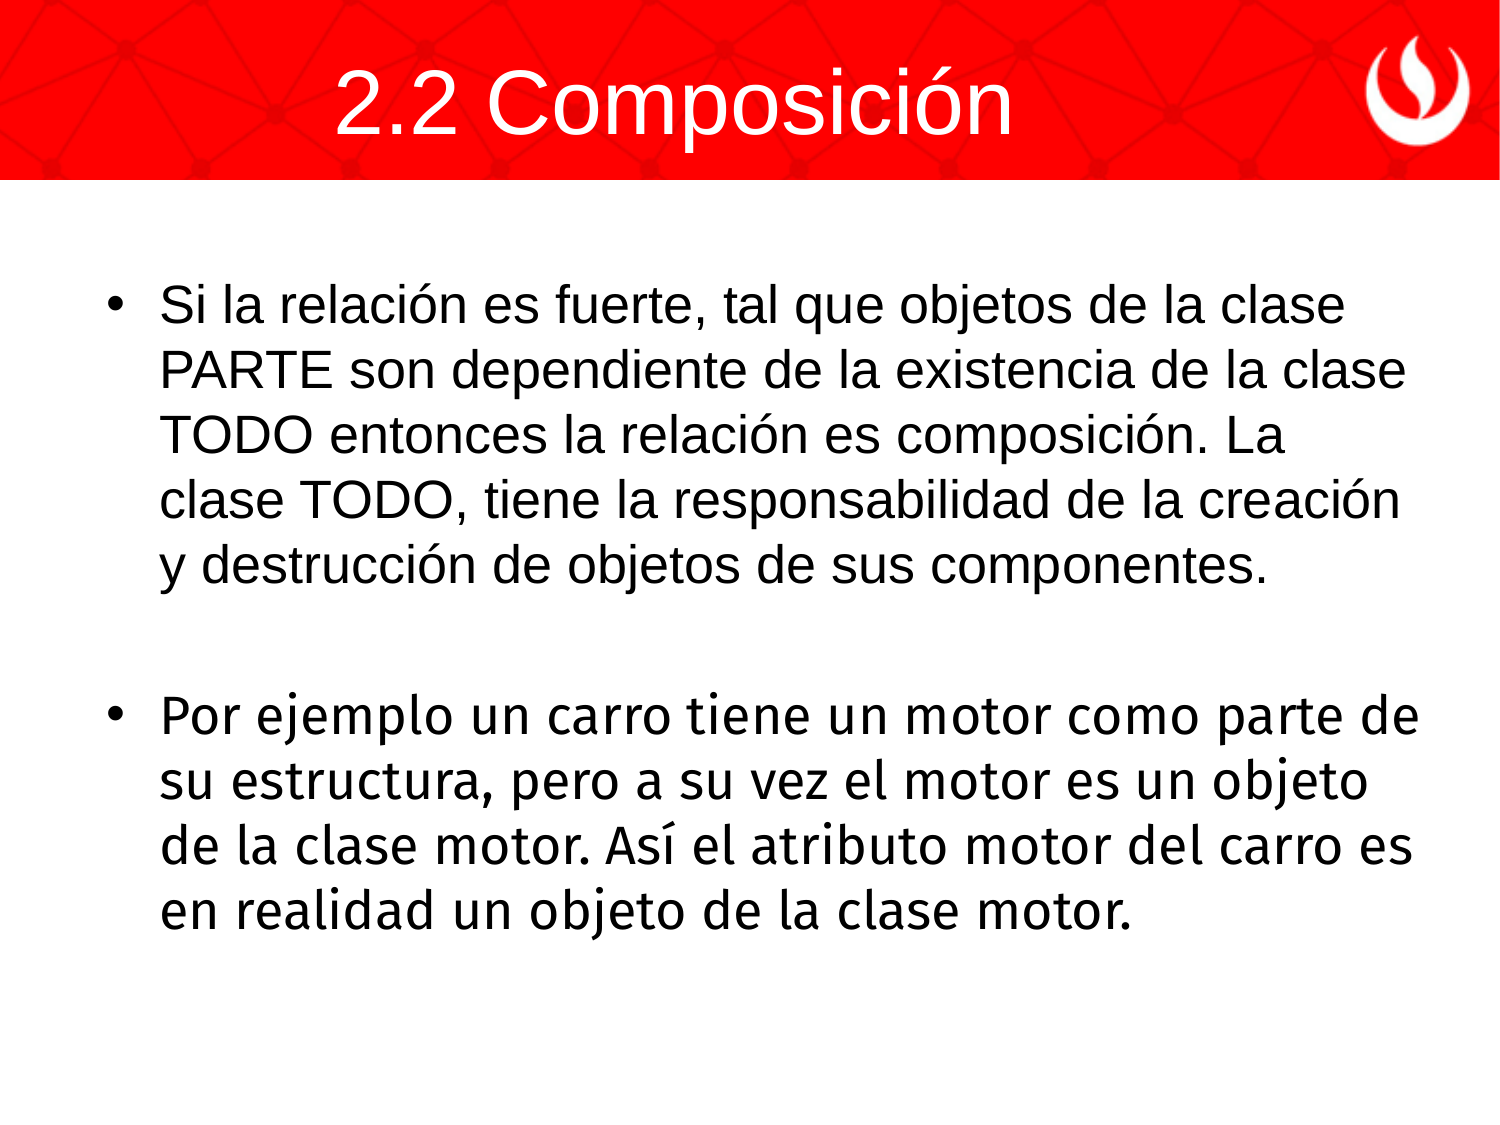

2.2 Composición
Si la relación es fuerte, tal que objetos de la clase PARTE son dependiente de la existencia de la clase TODO entonces la relación es composición. La clase TODO, tiene la responsabilidad de la creación y destrucción de objetos de sus componentes.

Por ejemplo un carro tiene un motor como parte de su estructura, pero a su vez el motor es un objeto de la clase motor. Así el atributo motor del carro es en realidad un objeto de la clase motor.